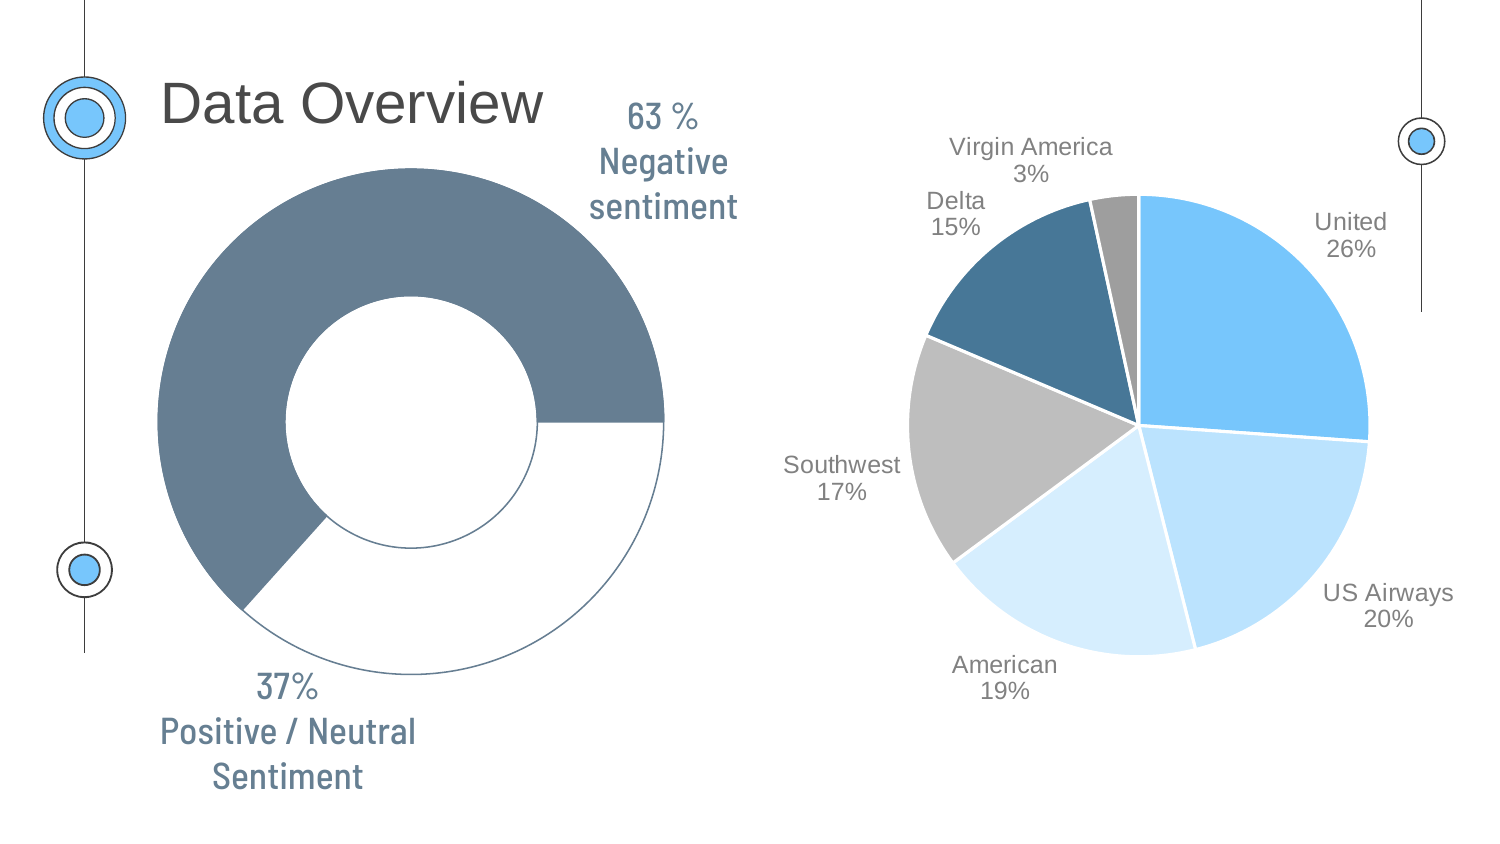

Data Overview
63 %
Negative
sentiment

### Chart

| Category | Column1 |
|---|---|
| United | 26.1 |
| US Airways | 19.9 |
| American | 18.8 |
| Southwest | 16.5 |
| Delta | 15.2 |
| Virgin America | 3.4 |

37%
Positive / Neutral
Sentiment